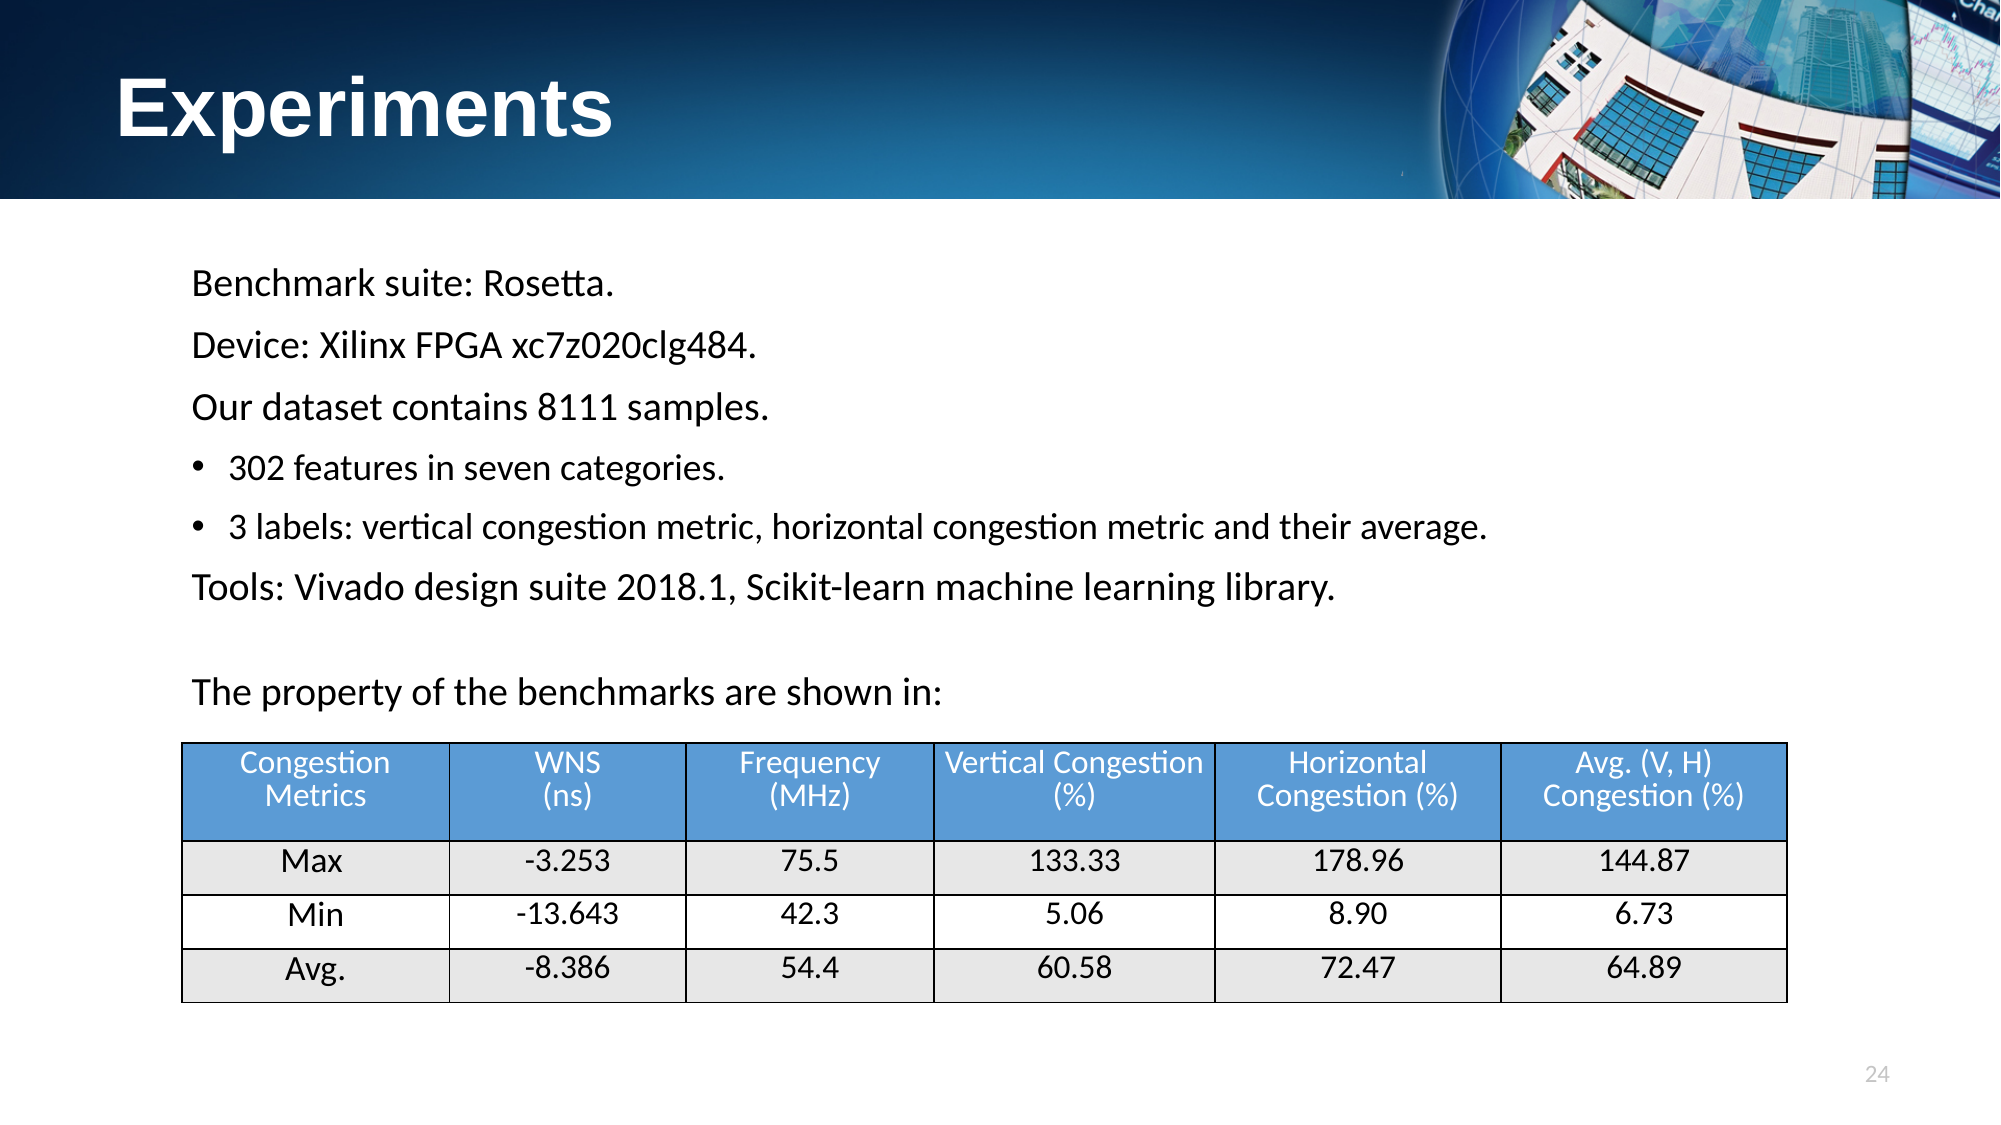

Experiments
Benchmark suite: Rosetta.
Device: Xilinx FPGA xc7z020clg484.
Our dataset contains 8111 samples.
302 features in seven categories.
3 labels: vertical congestion metric, horizontal congestion metric and their average.
Tools: Vivado design suite 2018.1, Scikit-learn machine learning library.

The property of the benchmarks are shown in:
| Congestion Metrics | WNS (ns) | Frequency (MHz) | Vertical Congestion (%) | Horizontal Congestion (%) | Avg. (V, H) Congestion (%) |
| --- | --- | --- | --- | --- | --- |
| Max | -3.253 | 75.5 | 133.33 | 178.96 | 144.87 |
| Min | -13.643 | 42.3 | 5.06 | 8.90 | 6.73 |
| Avg. | -8.386 | 54.4 | 60.58 | 72.47 | 64.89 |
24